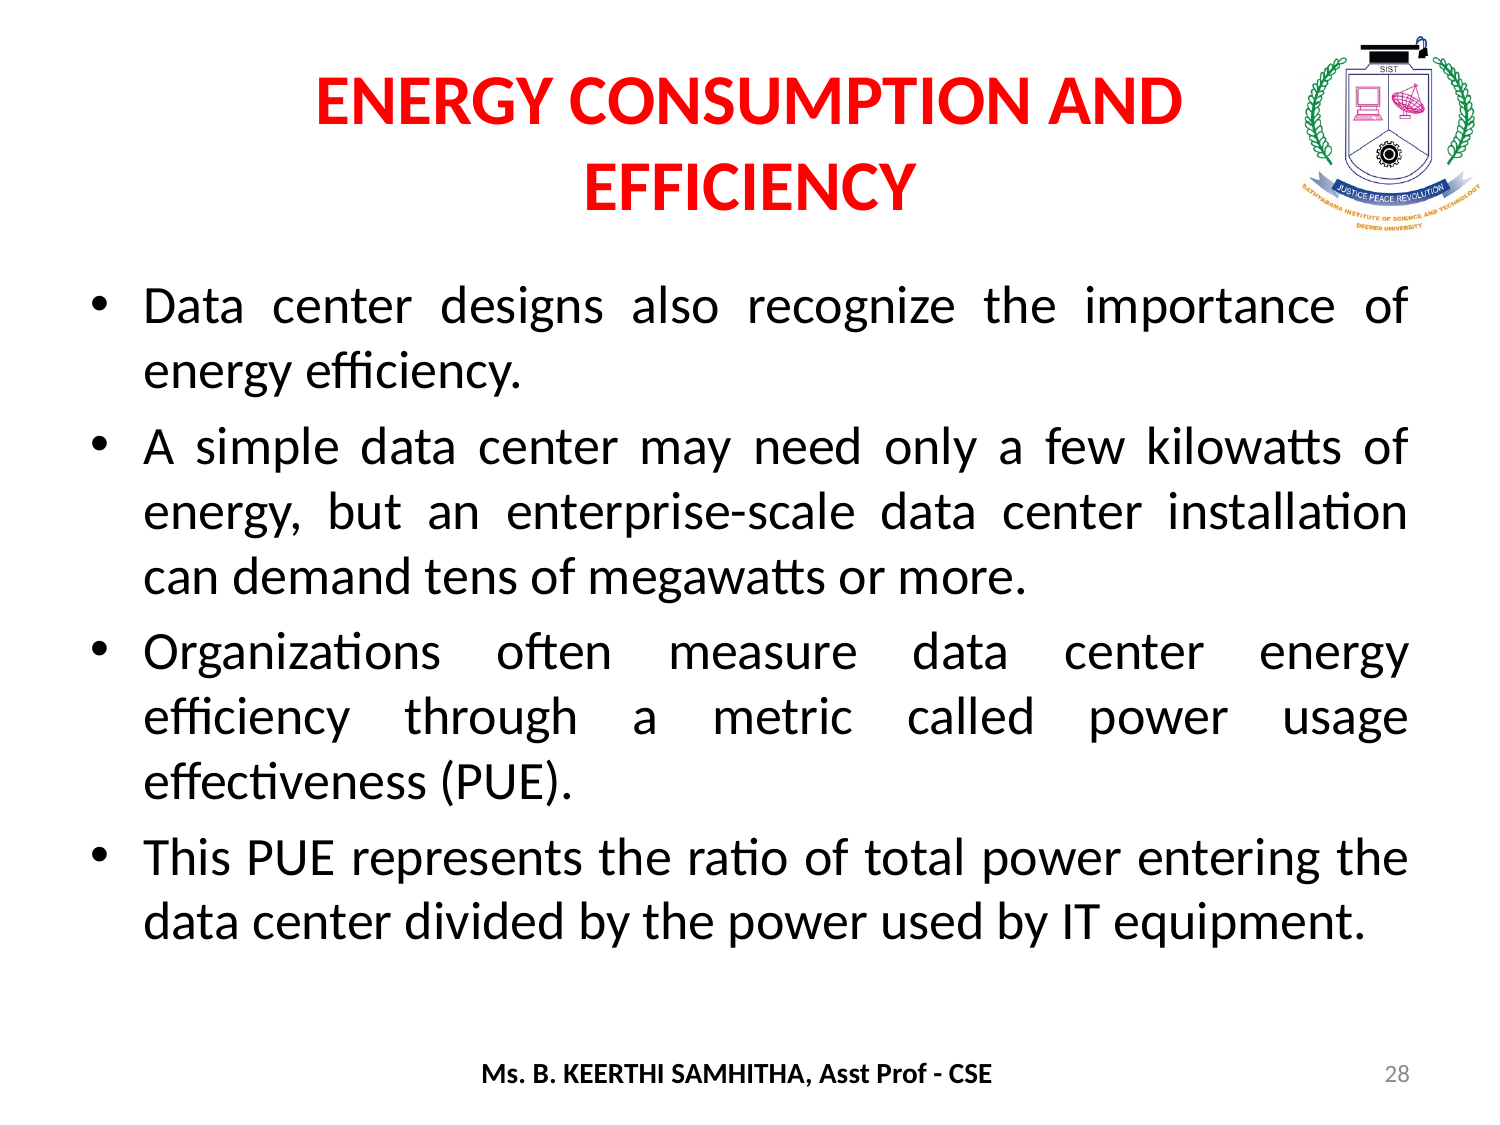

# ENERGY CONSUMPTION AND EFFICIENCY
Data center designs also recognize the importance of energy efficiency.
A simple data center may need only a few kilowatts of energy, but an enterprise-scale data center installation can demand tens of megawatts or more.
Organizations often measure data center energy efficiency through a metric called power usage effectiveness (PUE).
This PUE represents the ratio of total power entering the data center divided by the power used by IT equipment.
28